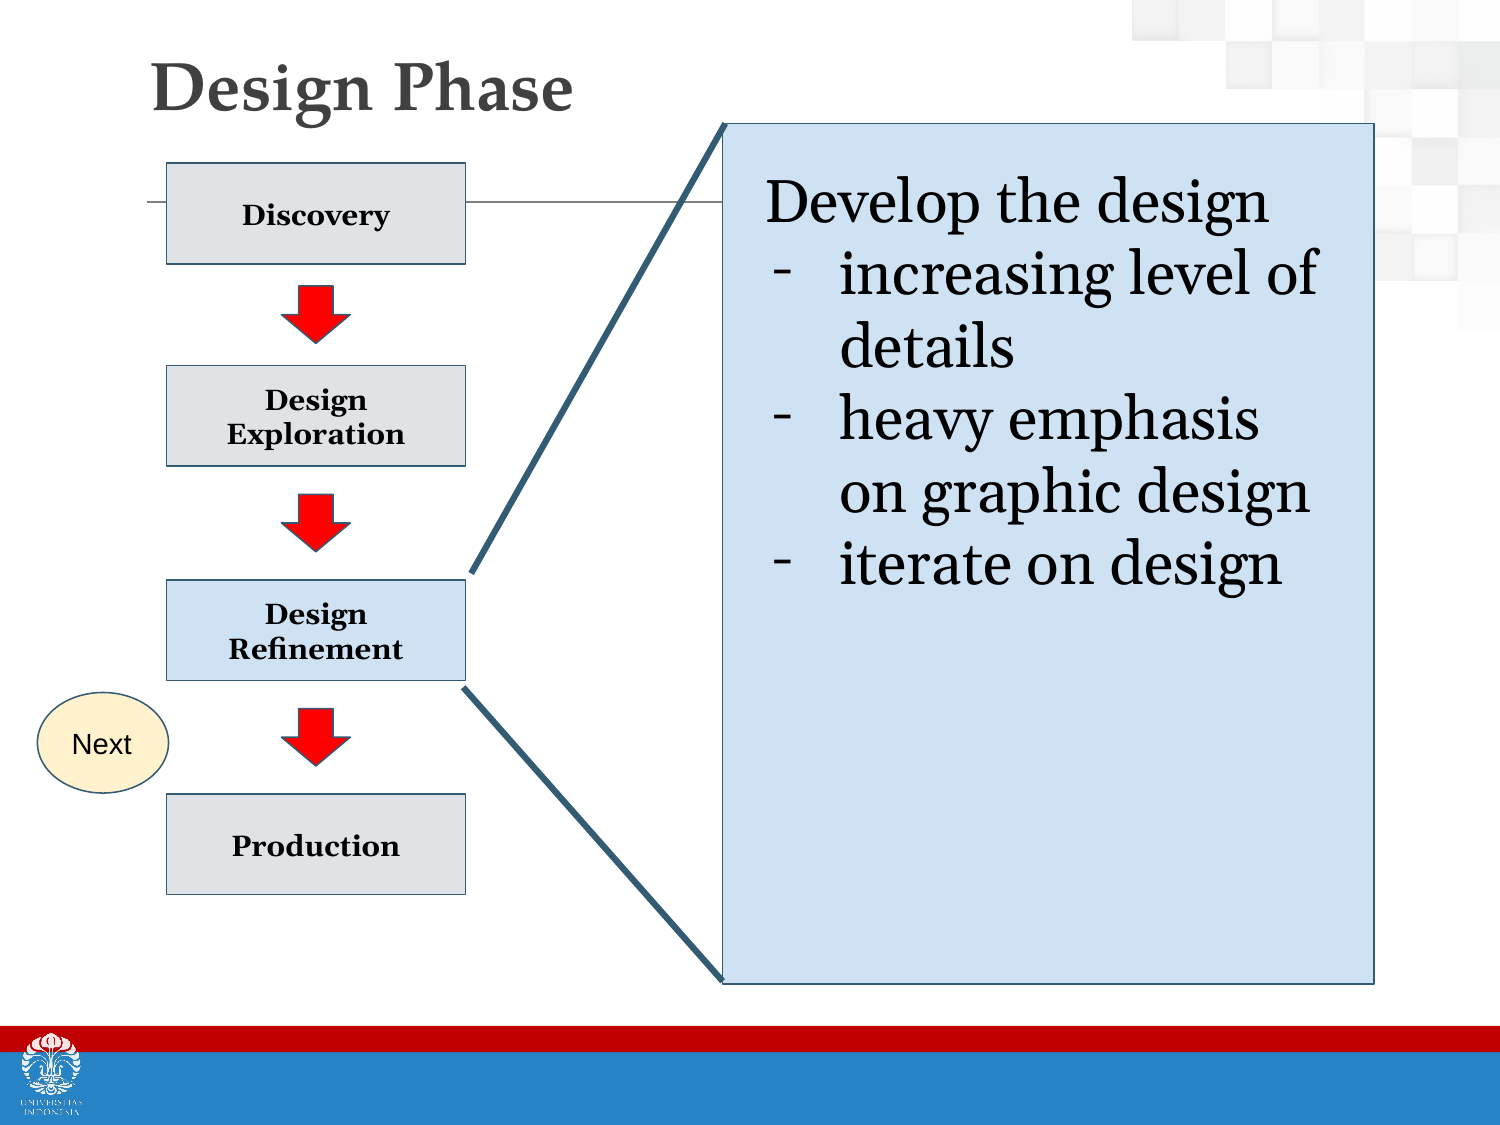

# Design Phase

Develop the design
increasing level of details
heavy emphasis on graphic design
iterate on design
Discovery

Design
Exploration

Design
Refinement
Next

Production